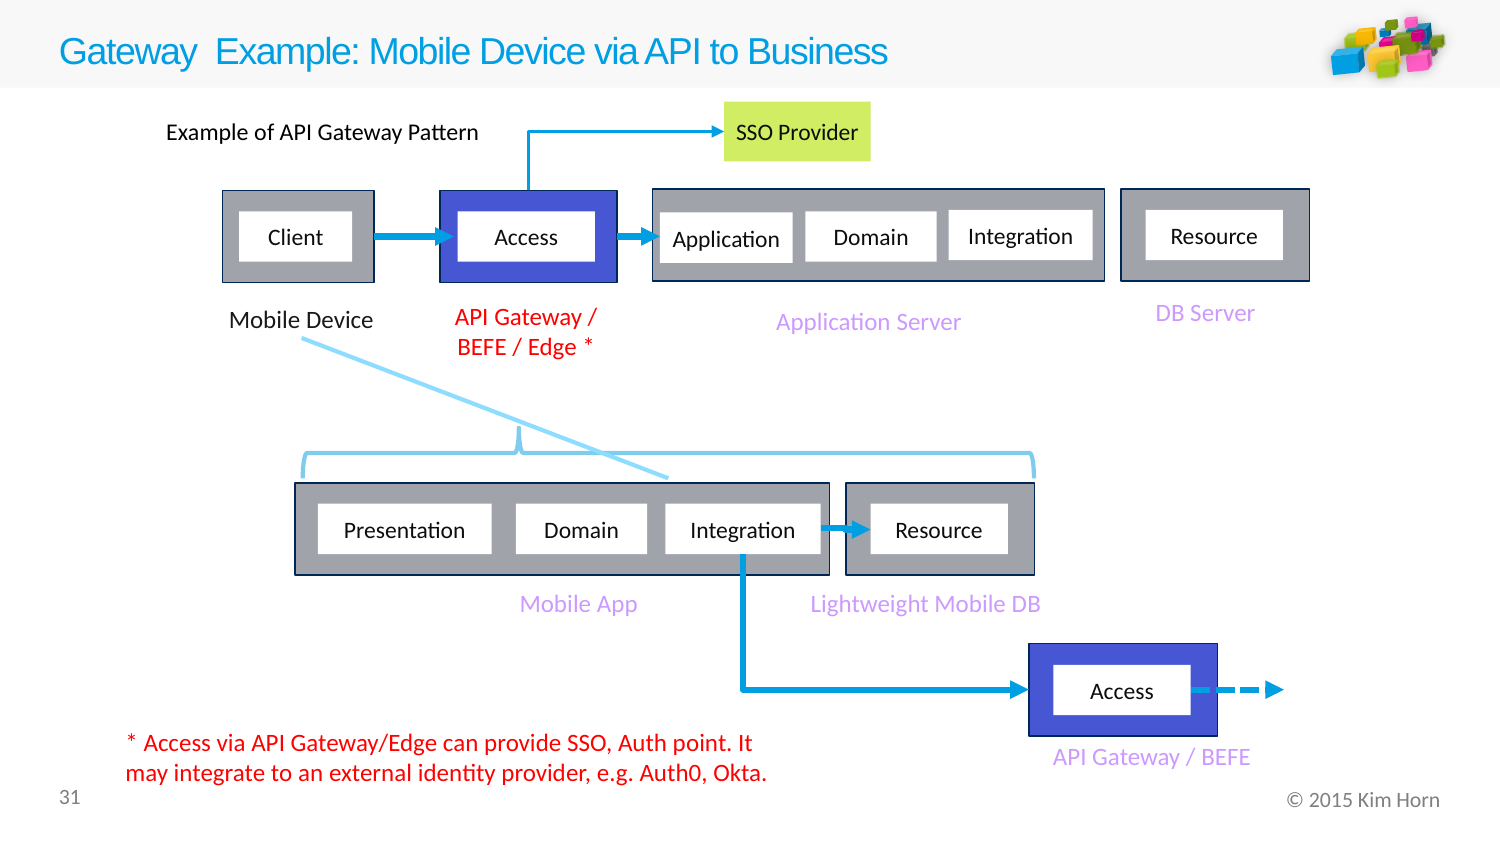

# Gateway  Example: Mobile Device via API to Business

SSO Provider
Example of API Gateway Pattern

Integration
Resource
Domain
Client
Access
Application
DB Server
API Gateway /
BEFE / Edge *
Mobile Device
Application Server

Presentation
Domain
Integration
Resource
Mobile App
Lightweight Mobile DB

Access
* Access via API Gateway/Edge can provide SSO, Auth point. It may integrate to an external identity provider, e.g. Auth0, Okta.
API Gateway / BEFE